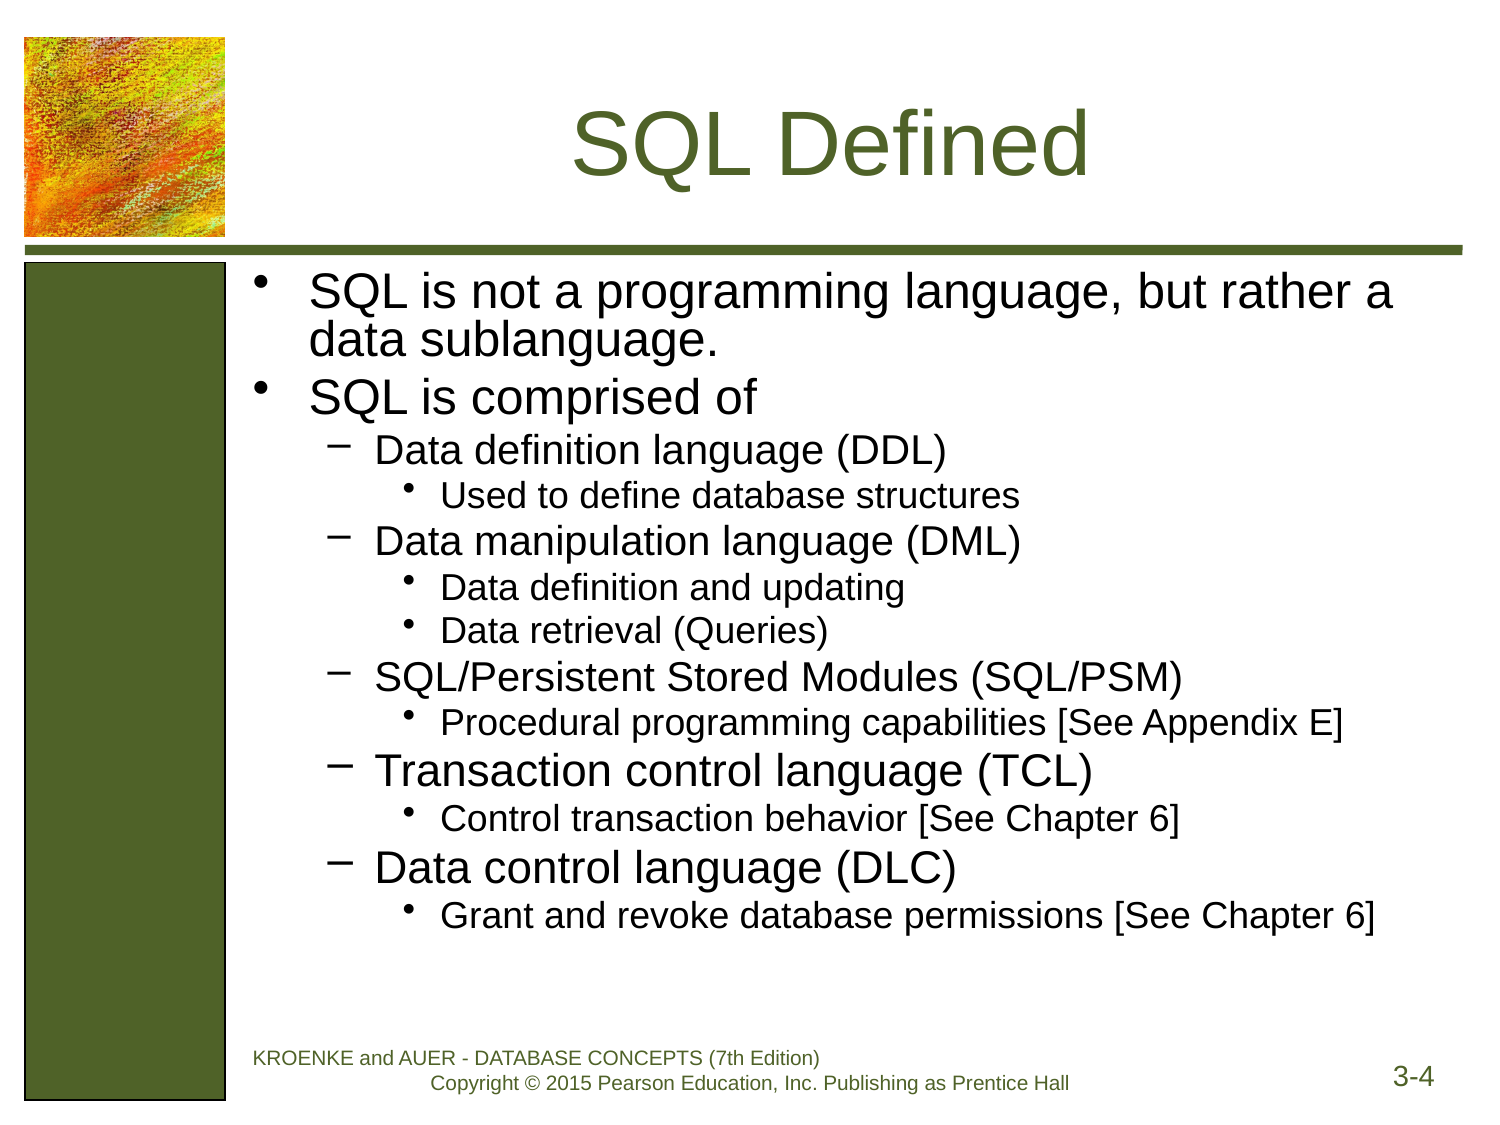

# SQL Defined
SQL is not a programming language, but rather a data sublanguage.
SQL is comprised of
Data definition language (DDL)
Used to define database structures
Data manipulation language (DML)
Data definition and updating
Data retrieval (Queries)
SQL/Persistent Stored Modules (SQL/PSM)
Procedural programming capabilities [See Appendix E]
Transaction control language (TCL)
Control transaction behavior [See Chapter 6]
Data control language (DLC)
Grant and revoke database permissions [See Chapter 6]
KROENKE and AUER - DATABASE CONCEPTS (7th Edition)                                                                           Copyright © 2015 Pearson Education, Inc. Publishing as Prentice Hall
3-4